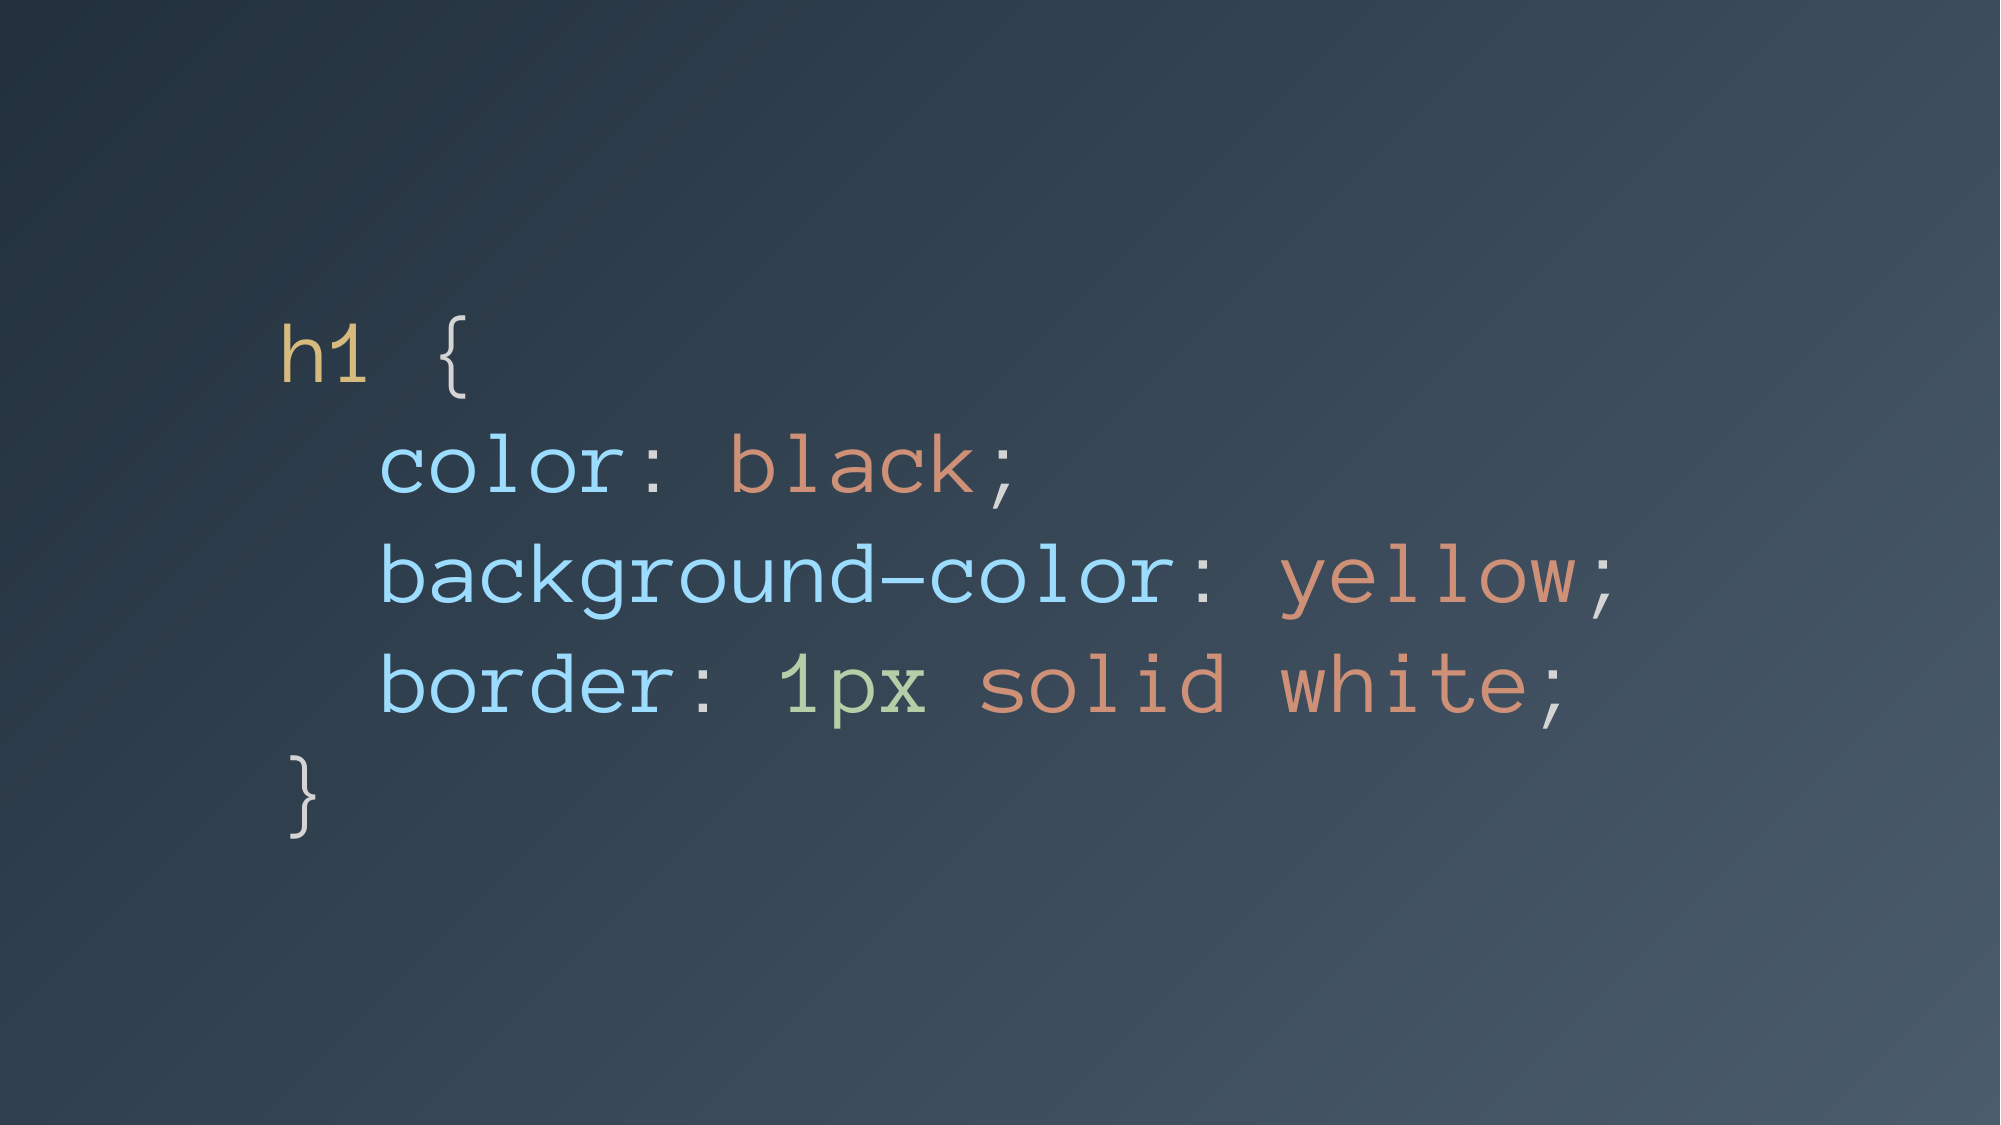

h1 {
  color: black;
  background-color: yellow;
  border: 1px solid white;
}